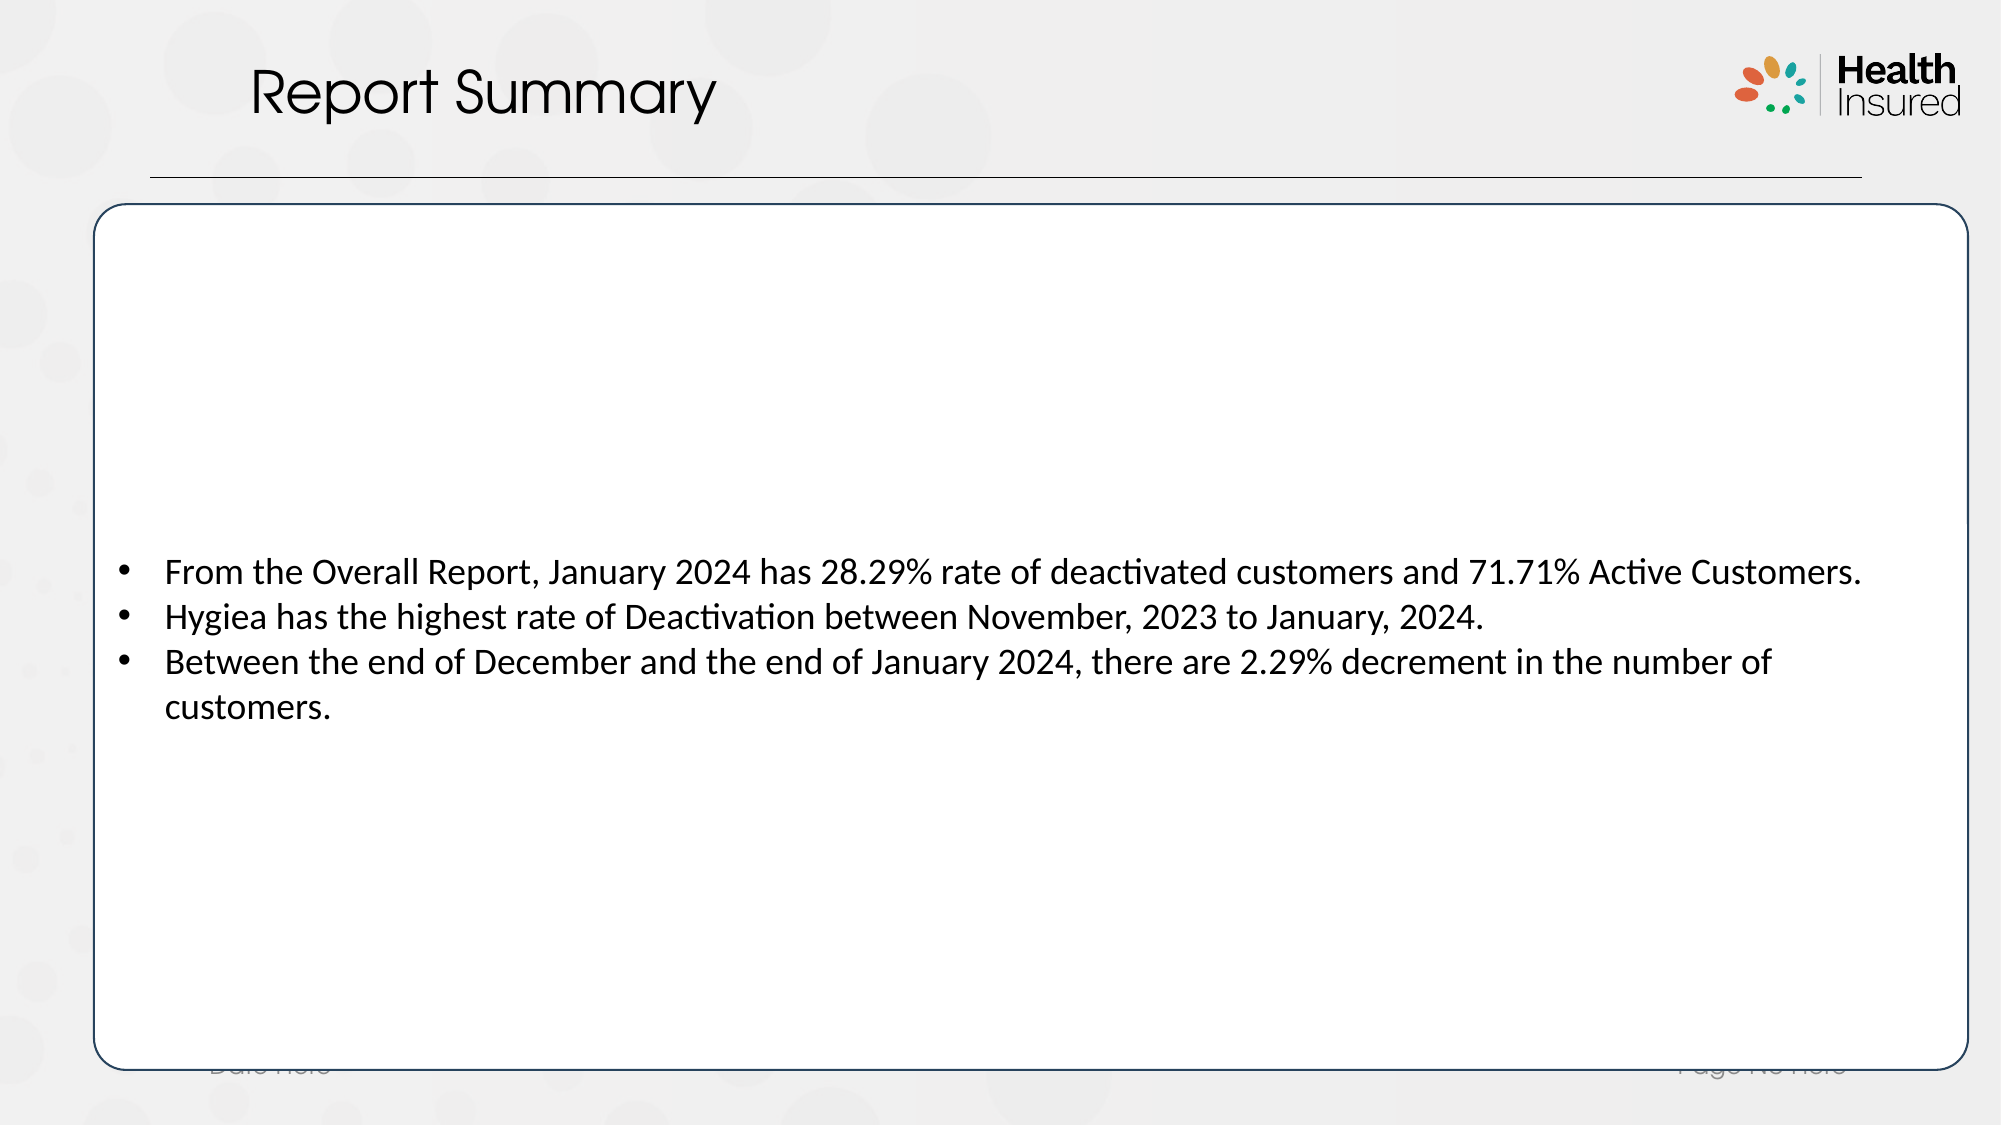

Report Summary
From the Overall Report, January 2024 has 28.29% rate of deactivated customers and 71.71% Active Customers.
Hygiea has the highest rate of Deactivation between November, 2023 to January, 2024.
Between the end of December and the end of January 2024, there are 2.29% decrement in the number of customers.
Date Here
Page No Here